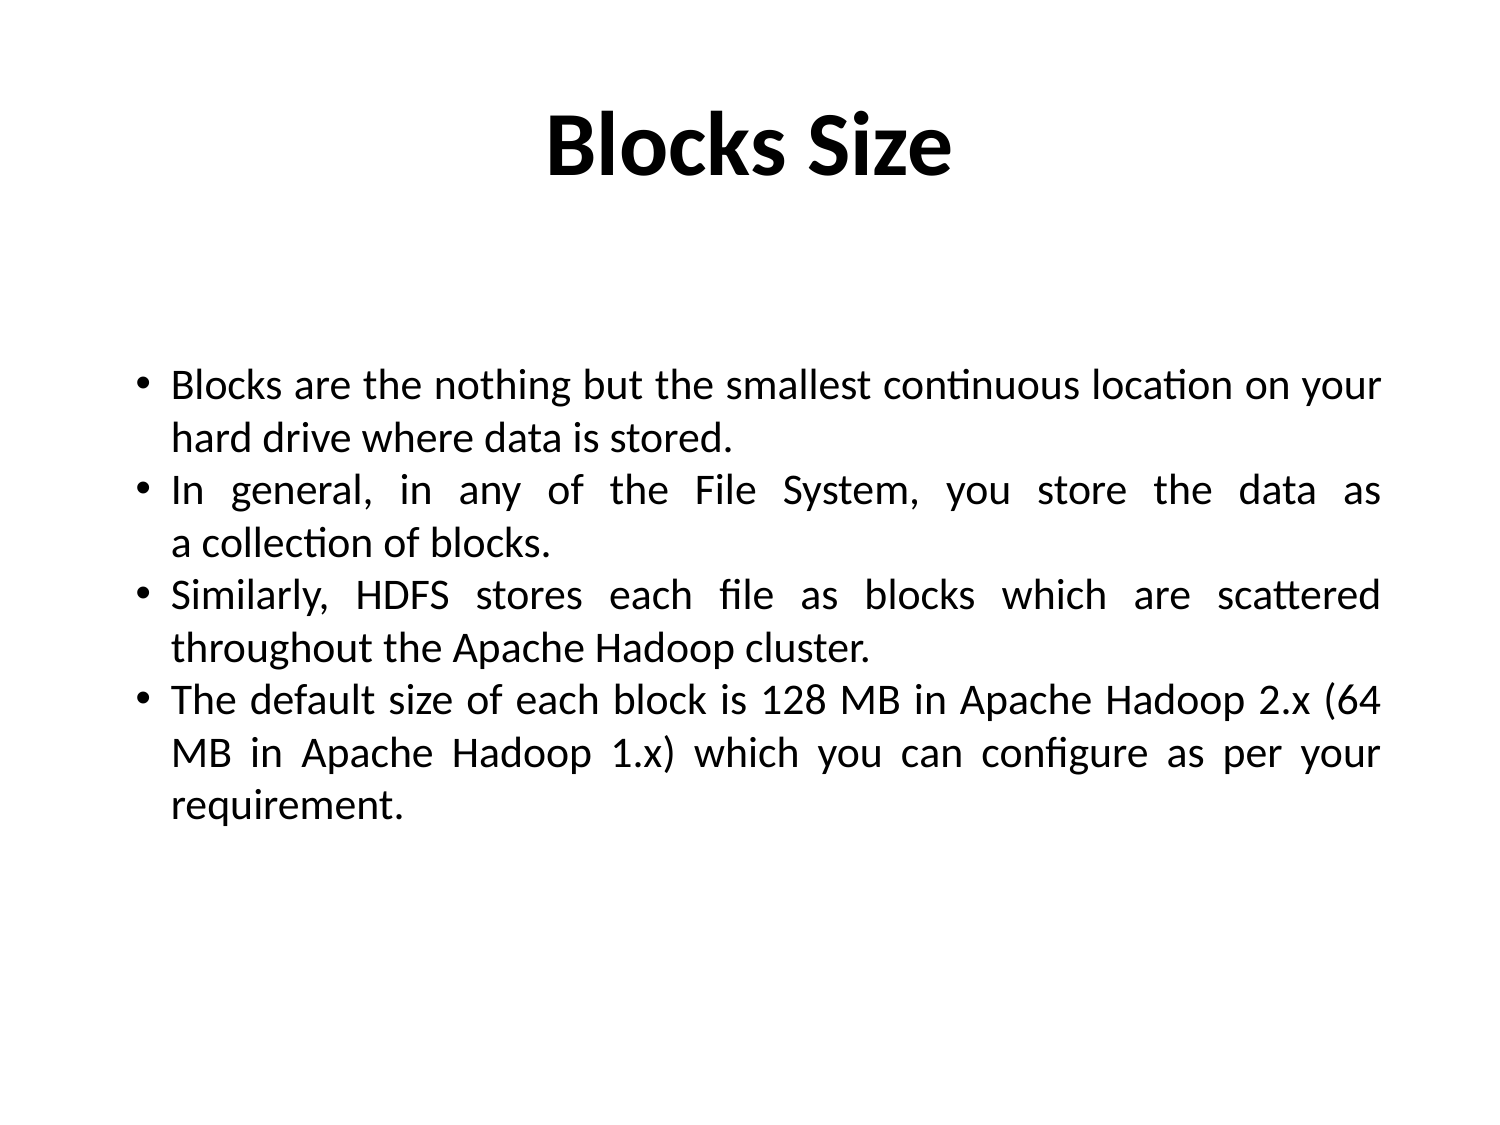

# Blocks Size
Blocks are the nothing but the smallest continuous location on your hard drive where data is stored.
In general, in any of the File System, you store the data as a collection of blocks.
Similarly, HDFS stores each file as blocks which are scattered throughout the Apache Hadoop cluster.
The default size of each block is 128 MB in Apache Hadoop 2.x (64 MB in Apache Hadoop 1.x) which you can configure as per your requirement.